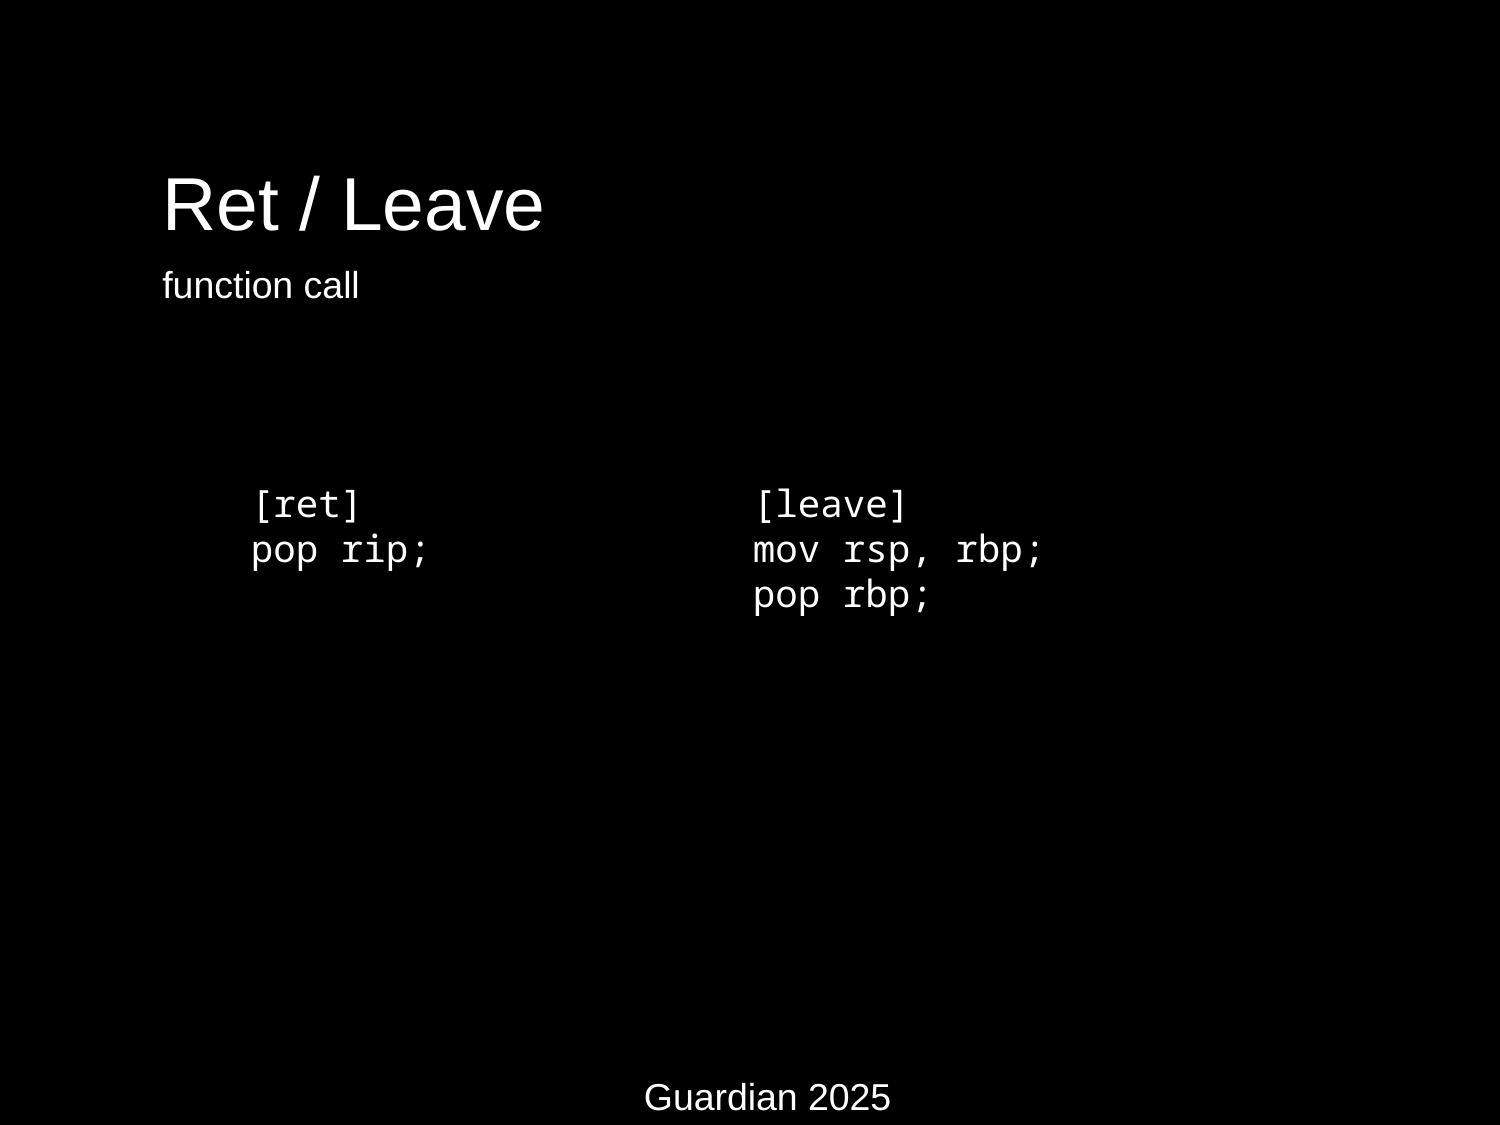

Ret / Leave
function call
[ret]
pop rip;
[leave]
mov rsp, rbp;
pop rbp;

Guardian 2025